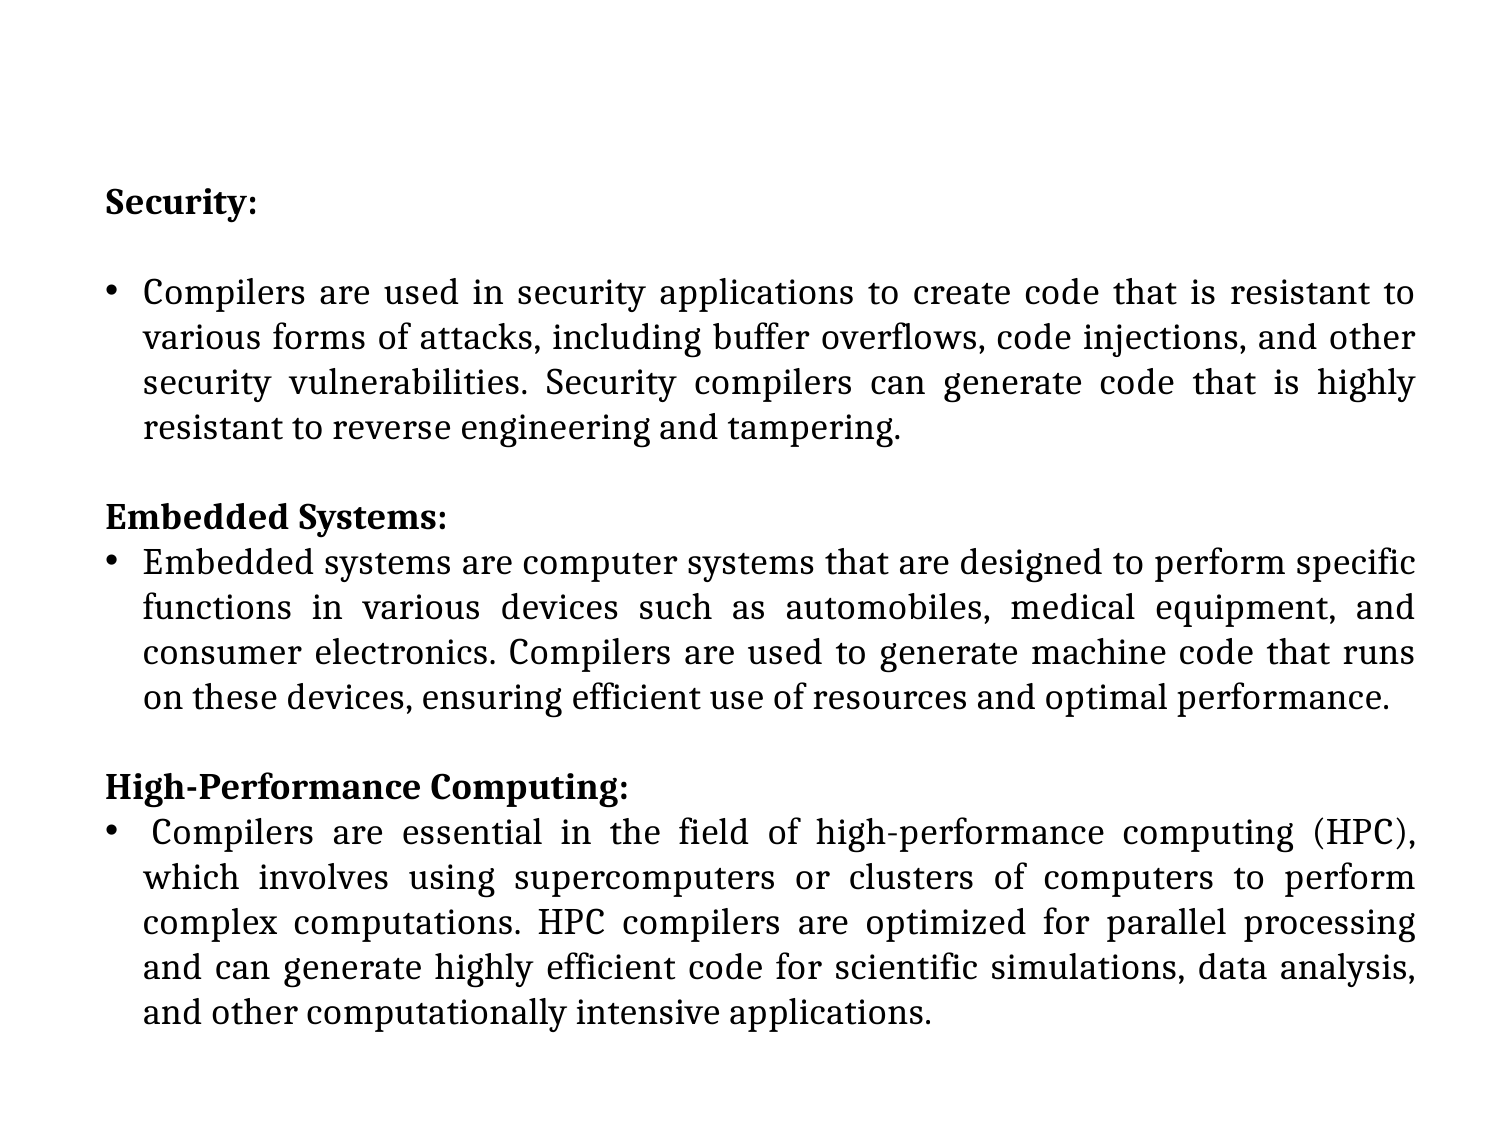

Security:

Compilers are used in security applications to create code that is resistant to various forms of attacks, including buffer overflows, code injections, and other security vulnerabilities. Security compilers can generate code that is highly resistant to reverse engineering and tampering.

Embedded Systems:
Embedded systems are computer systems that are designed to perform specific functions in various devices such as automobiles, medical equipment, and consumer electronics. Compilers are used to generate machine code that runs on these devices, ensuring efficient use of resources and optimal performance.

High-Performance Computing:
 Compilers are essential in the field of high-performance computing (HPC), which involves using supercomputers or clusters of computers to perform complex computations. HPC compilers are optimized for parallel processing and can generate highly efficient code for scientific simulations, data analysis, and other computationally intensive applications.